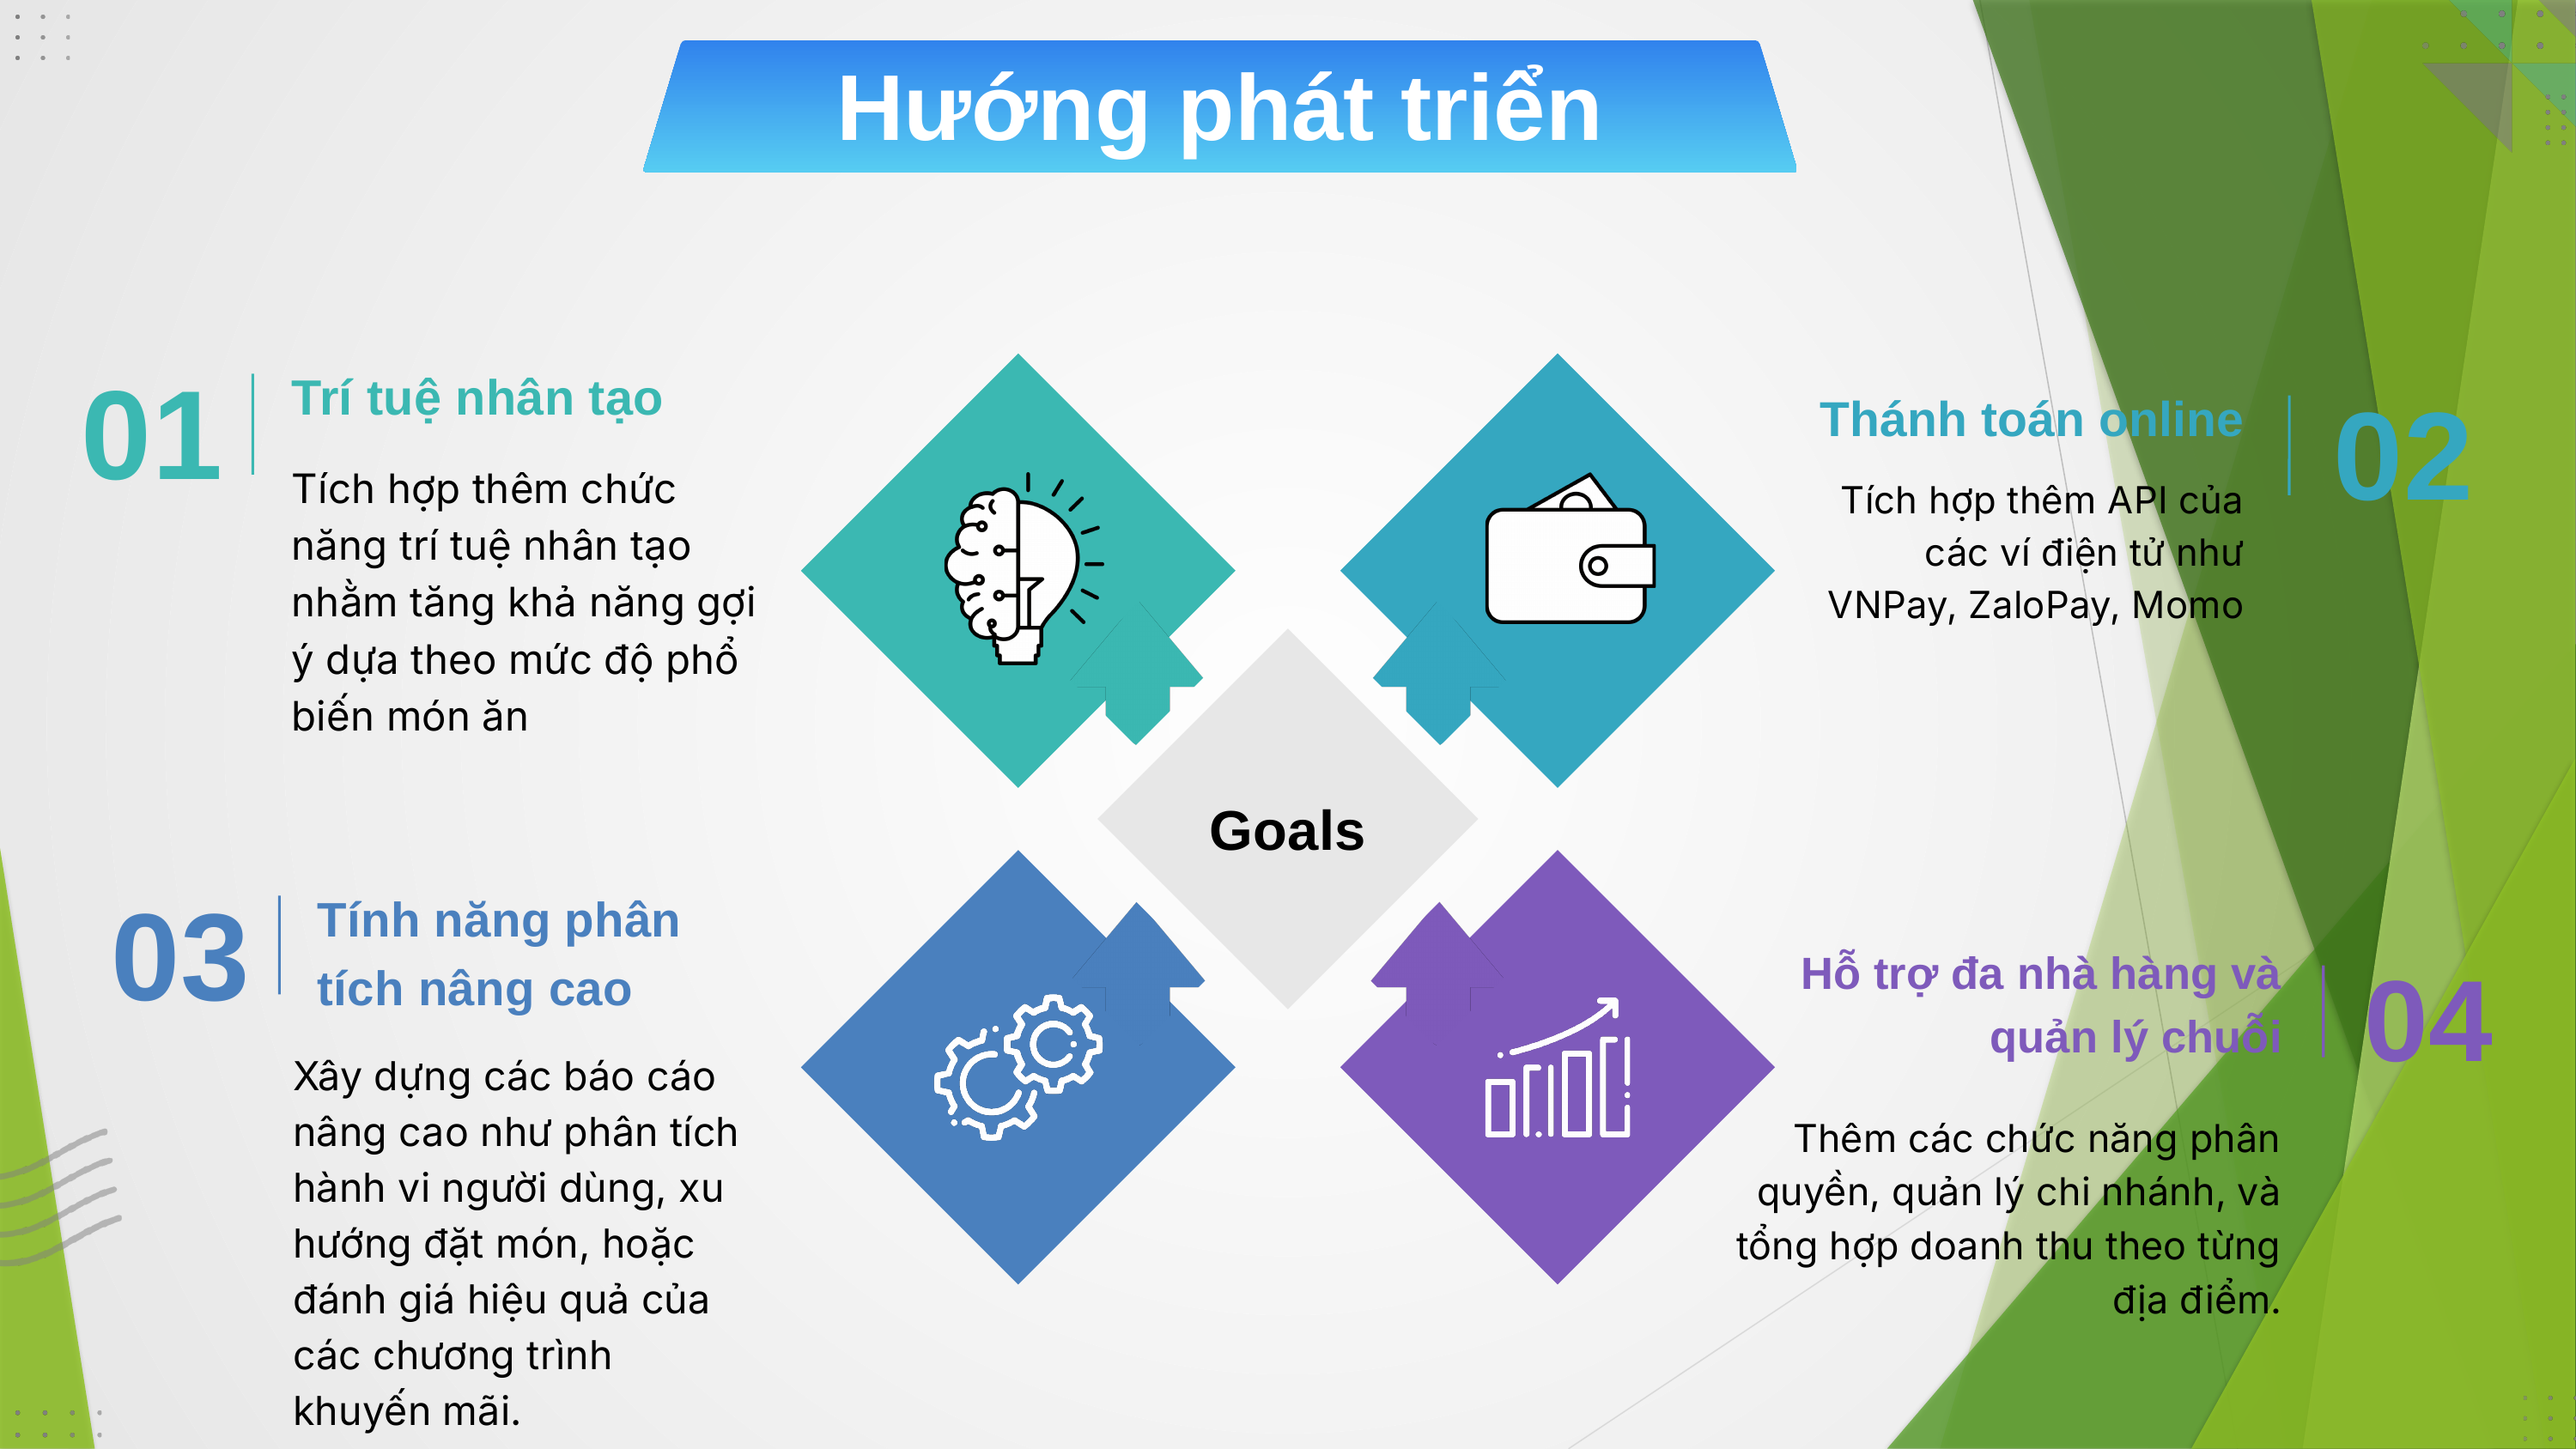

Hướng phát triển

01
02
Trí tuệ nhân tạo

Thánh toán online

Tích hợp thêm chức năng trí tuệ nhân tạo nhằm tăng khả năng gợi ý dựa theo mức độ phổ biến món ăn
Tích hợp thêm API của các ví điện tử như VNPay, ZaloPay, Momo

Goals
03
Tính năng phân tích nâng cao

04

Hỗ trợ đa nhà hàng và quản lý chuỗi

Xây dựng các báo cáo nâng cao như phân tích hành vi người dùng, xu hướng đặt món, hoặc đánh giá hiệu quả của các chương trình khuyến mãi.
Thêm các chức năng phân quyền, quản lý chi nhánh, và tổng hợp doanh thu theo từng địa điểm.